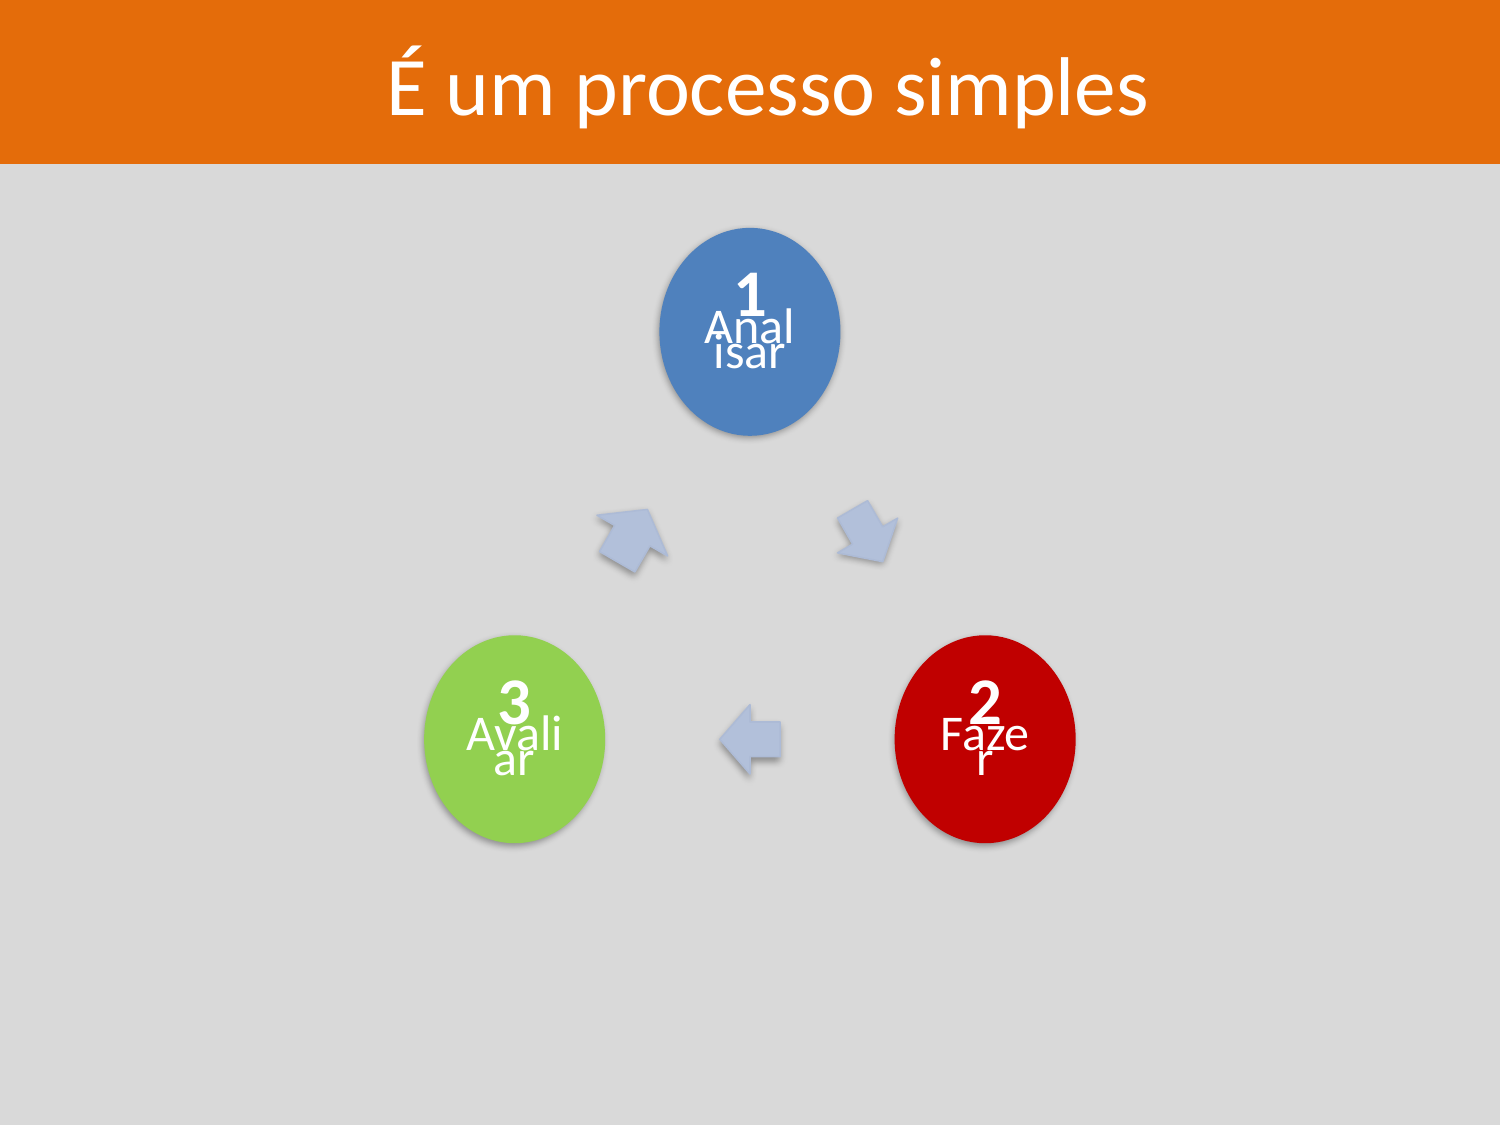

# É um processo simples
1
Analisar
2
Fazer
3
Avaliar